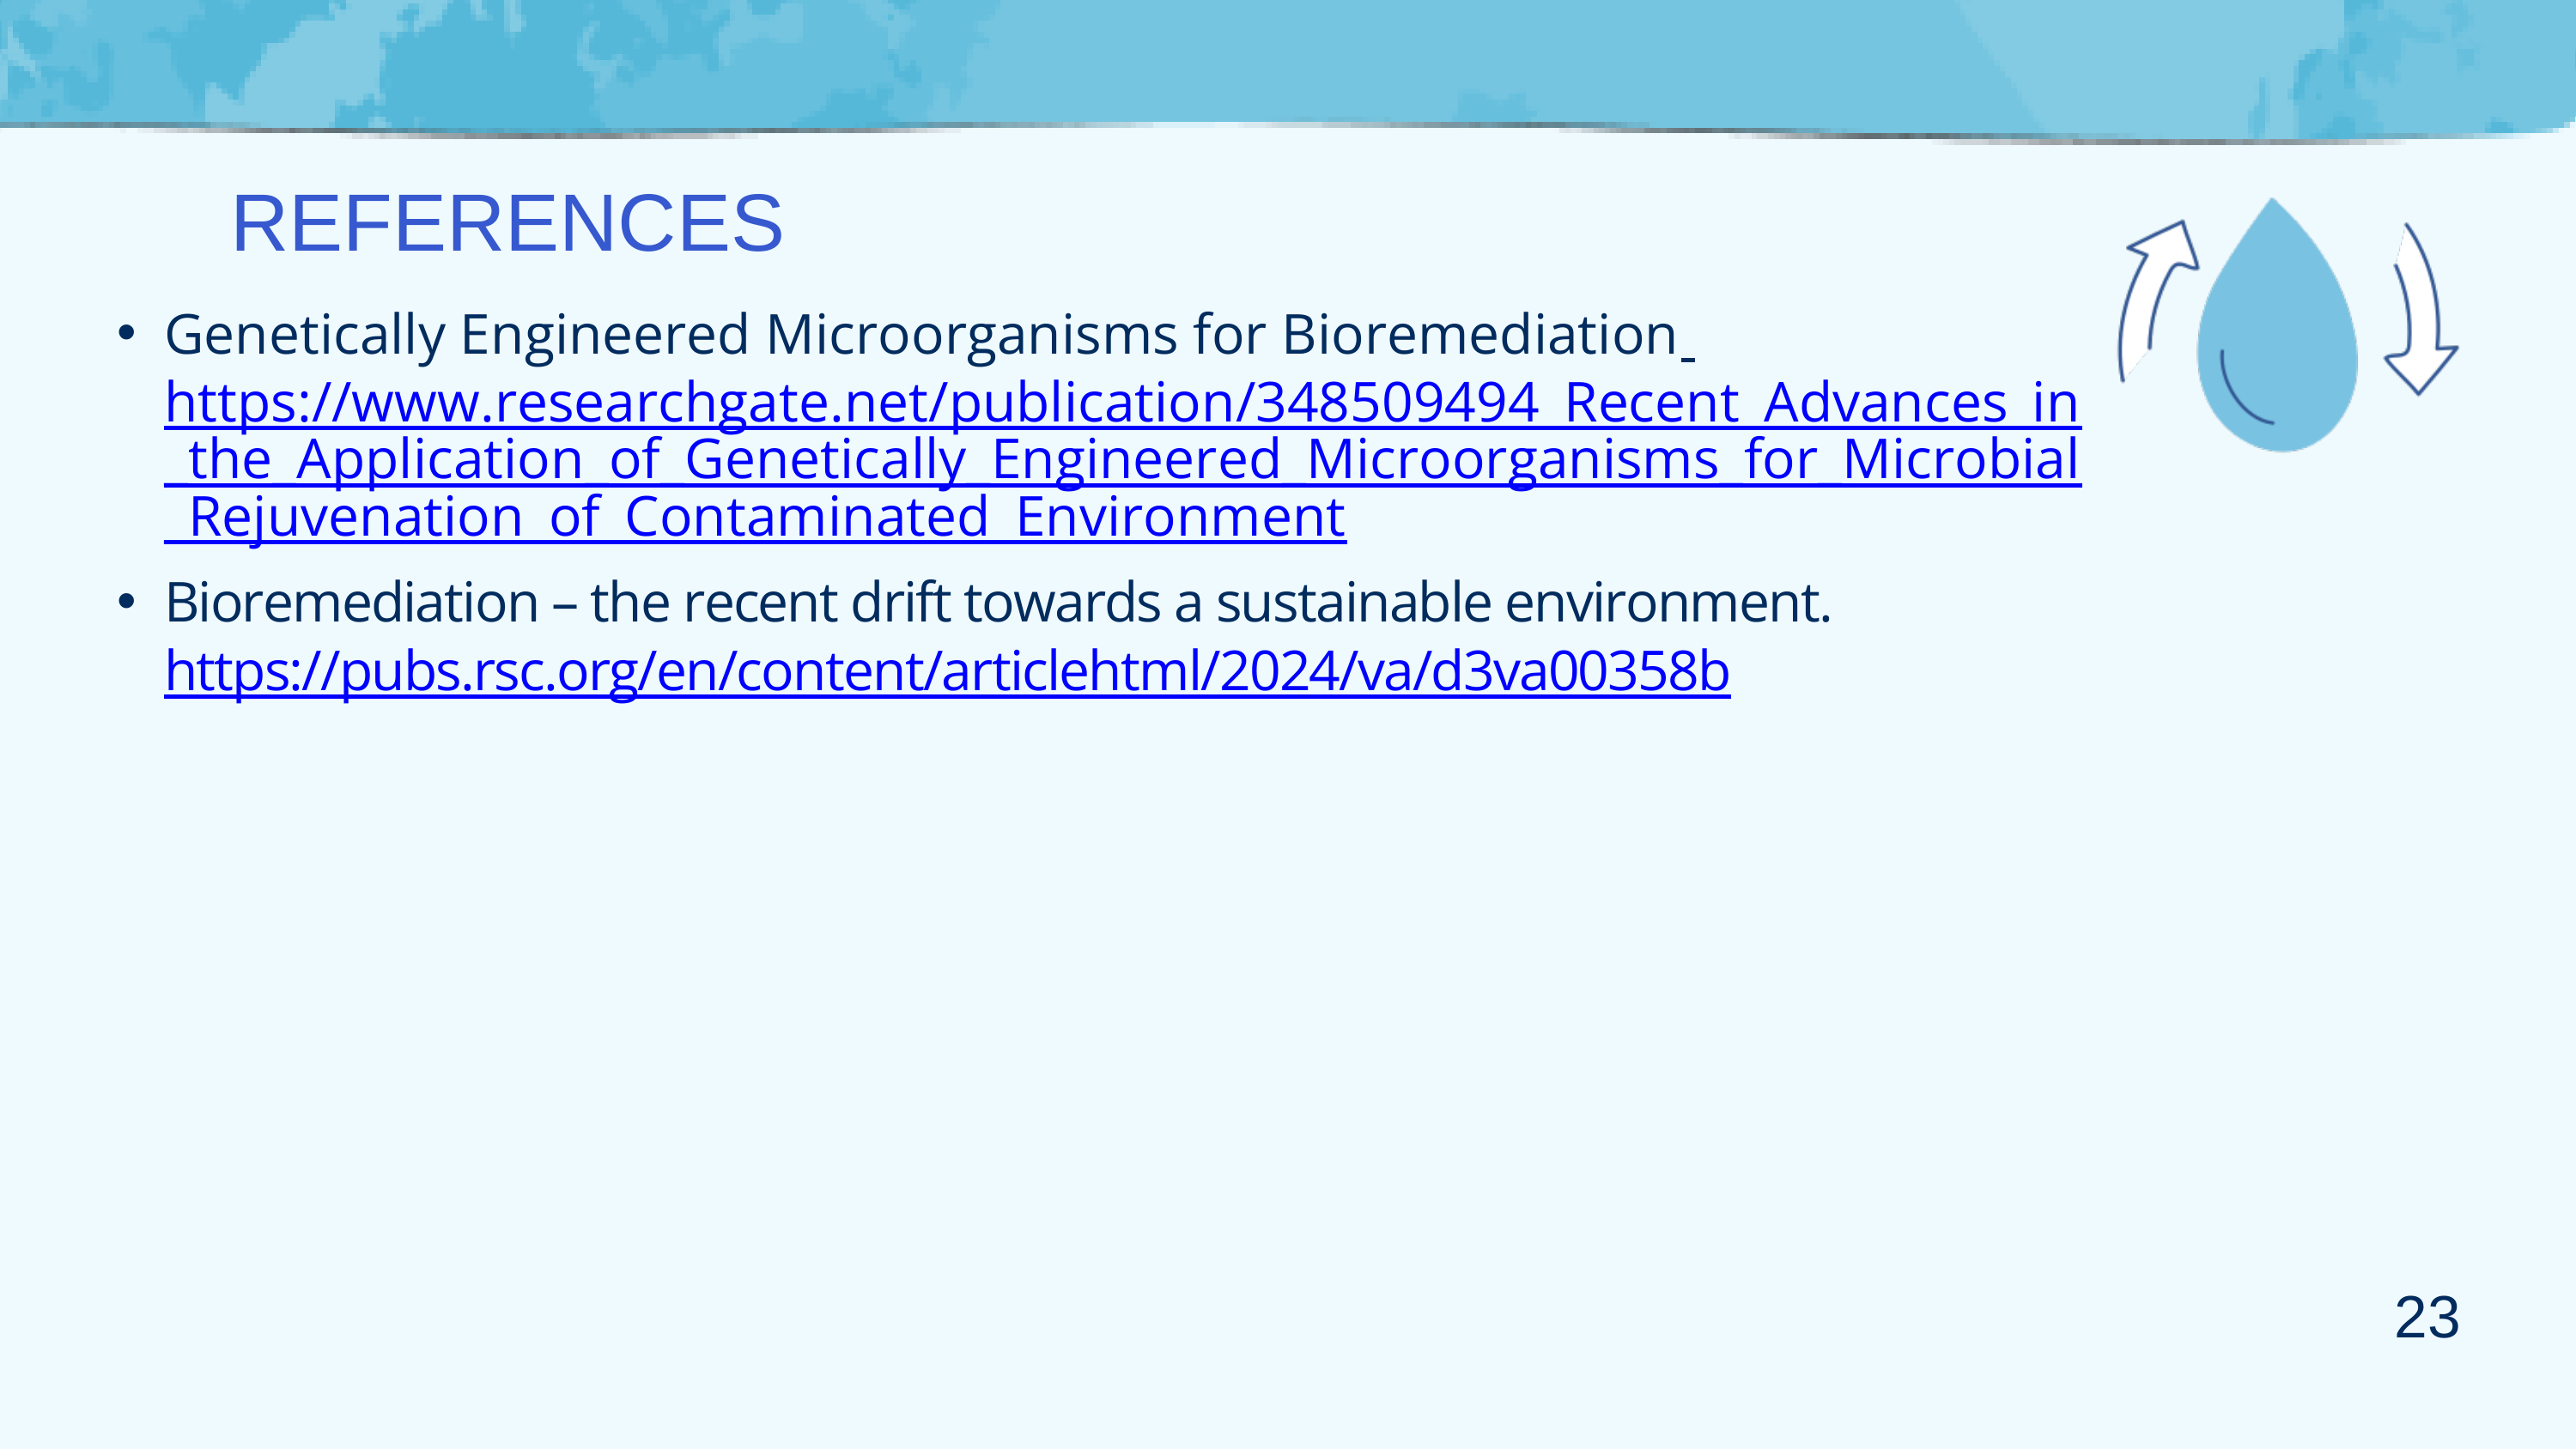

REFERENCES

Genetically Engineered Microorganisms for Bioremediation https://www.researchgate.net/publication/348509494_Recent_Advances_in_the_Application_of_Genetically_Engineered_Microorganisms_for_Microbial_Rejuvenation_of_Contaminated_Environment
Bioremediation – the recent drift towards a sustainable environment. https://pubs.rsc.org/en/content/articlehtml/2024/va/d3va00358b

23